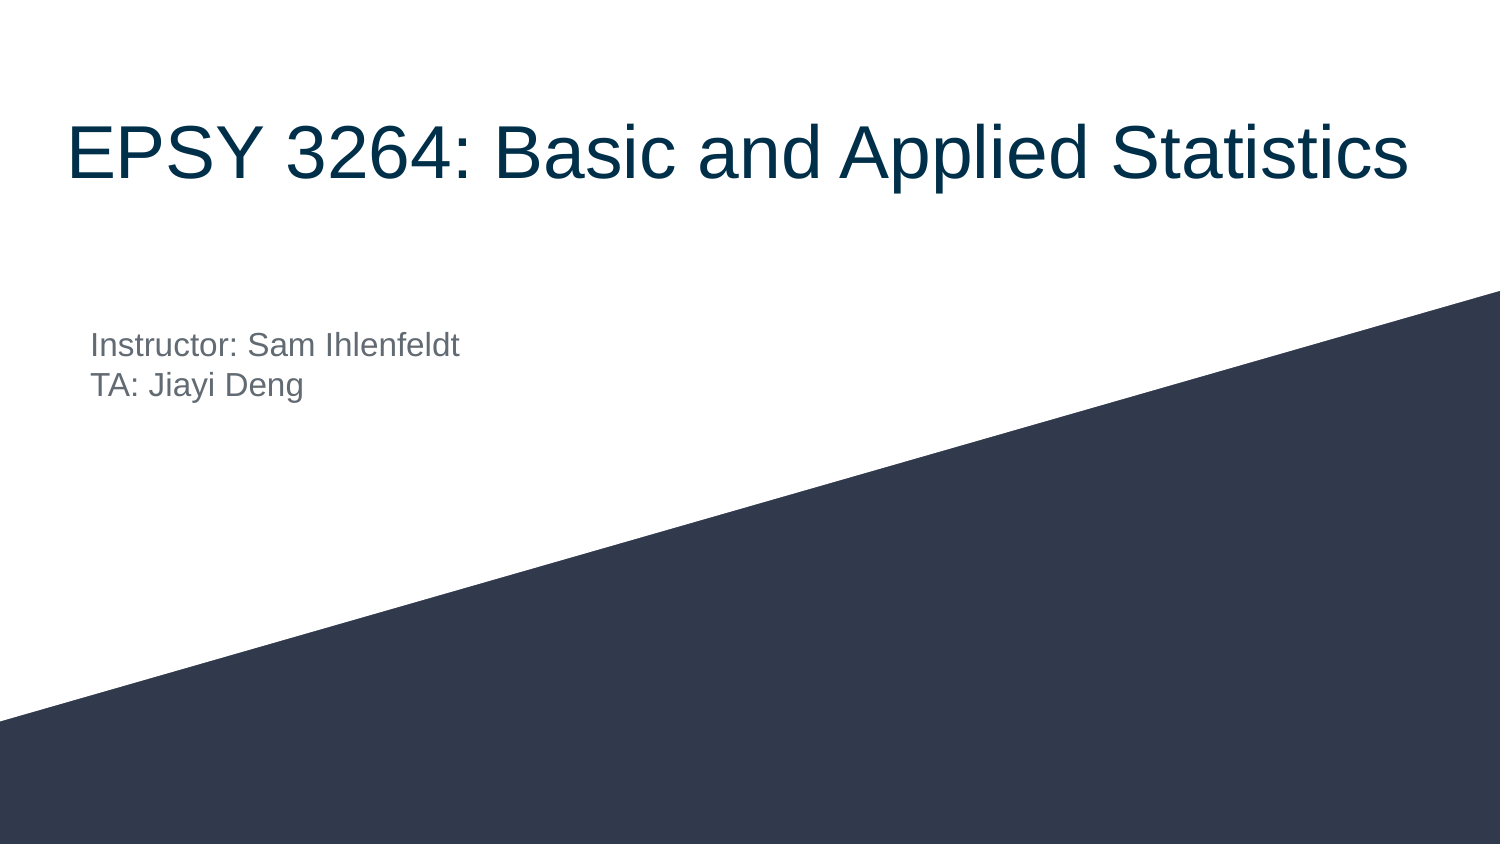

# EPSY 3264: Basic and Applied Statistics
Instructor: Sam Ihlenfeldt
TA: Jiayi Deng